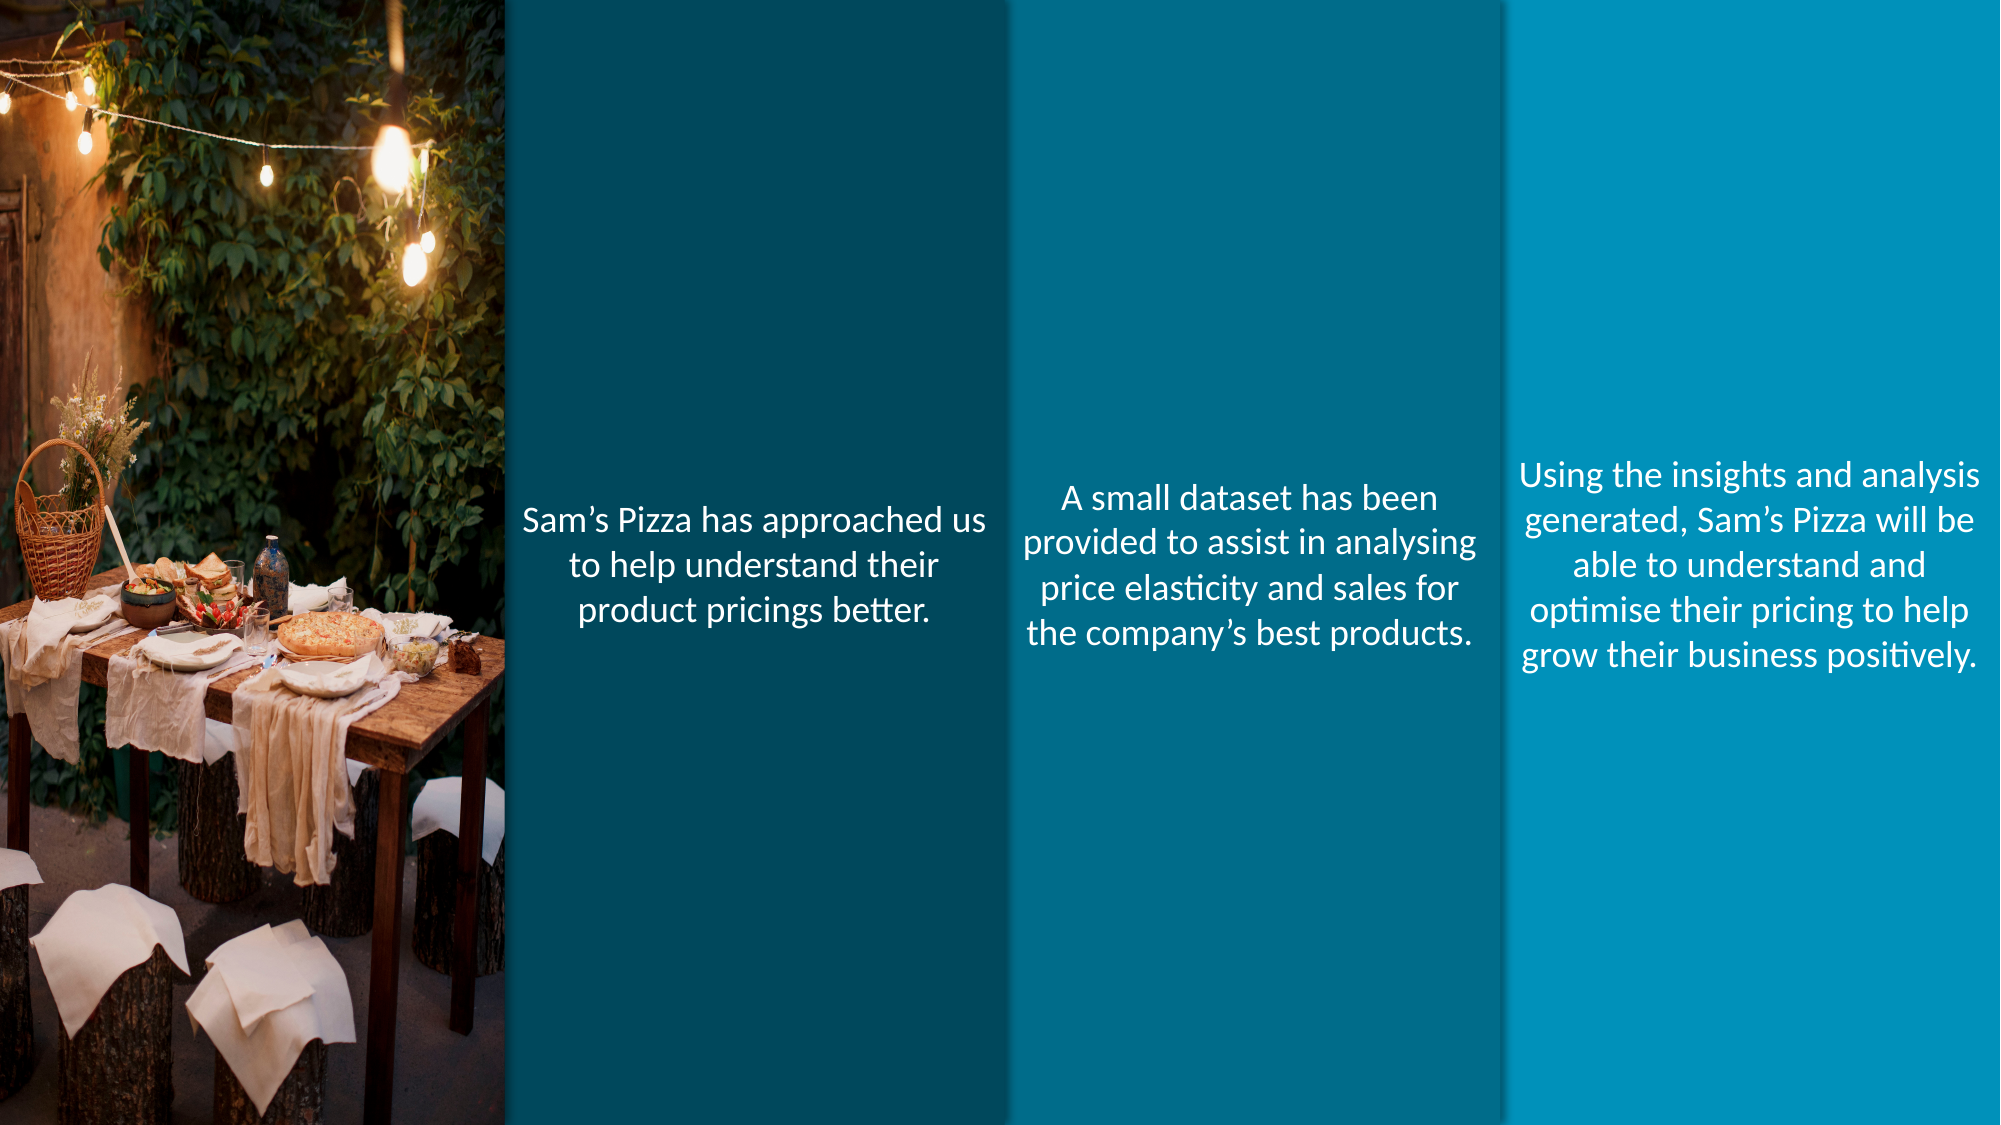

Sam’s Pizza has approached us to help understand their product pricings better.
A small dataset has been provided to assist in analysing price elasticity and sales for the company’s best products.
Using the insights and analysis generated, Sam’s Pizza will be able to understand and optimise their pricing to help grow their business positively.